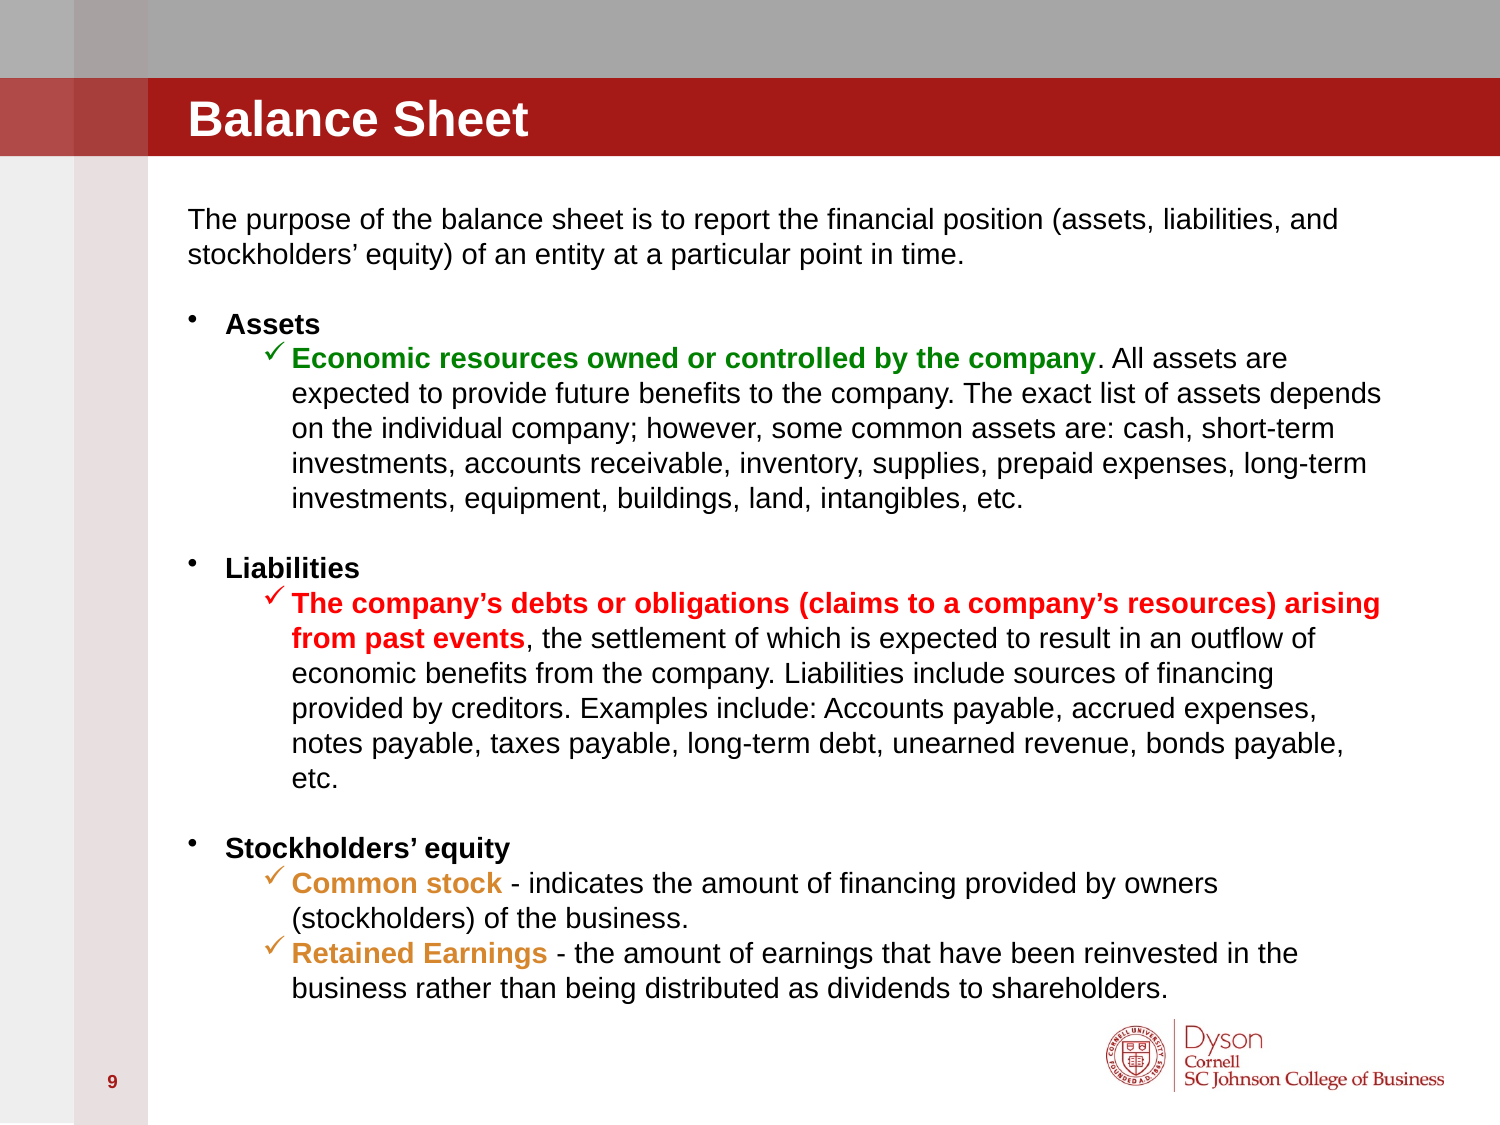

# Balance Sheet
The purpose of the balance sheet is to report the financial position (assets, liabilities, and stockholders’ equity) of an entity at a particular point in time.

Assets
Economic resources owned or controlled by the company. All assets are expected to provide future benefits to the company. The exact list of assets depends on the individual company; however, some common assets are: cash, short-term investments, accounts receivable, inventory, supplies, prepaid expenses, long-term investments, equipment, buildings, land, intangibles, etc.

Liabilities
The company’s debts or obligations (claims to a company’s resources) arising from past events, the settlement of which is expected to result in an outflow of economic benefits from the company. Liabilities include sources of financing provided by creditors. Examples include: Accounts payable, accrued expenses, notes payable, taxes payable, long-term debt, unearned revenue, bonds payable, etc.

Stockholders’ equity
Common stock - indicates the amount of financing provided by owners (stockholders) of the business.
Retained Earnings - the amount of earnings that have been reinvested in the business rather than being distributed as dividends to shareholders.
9